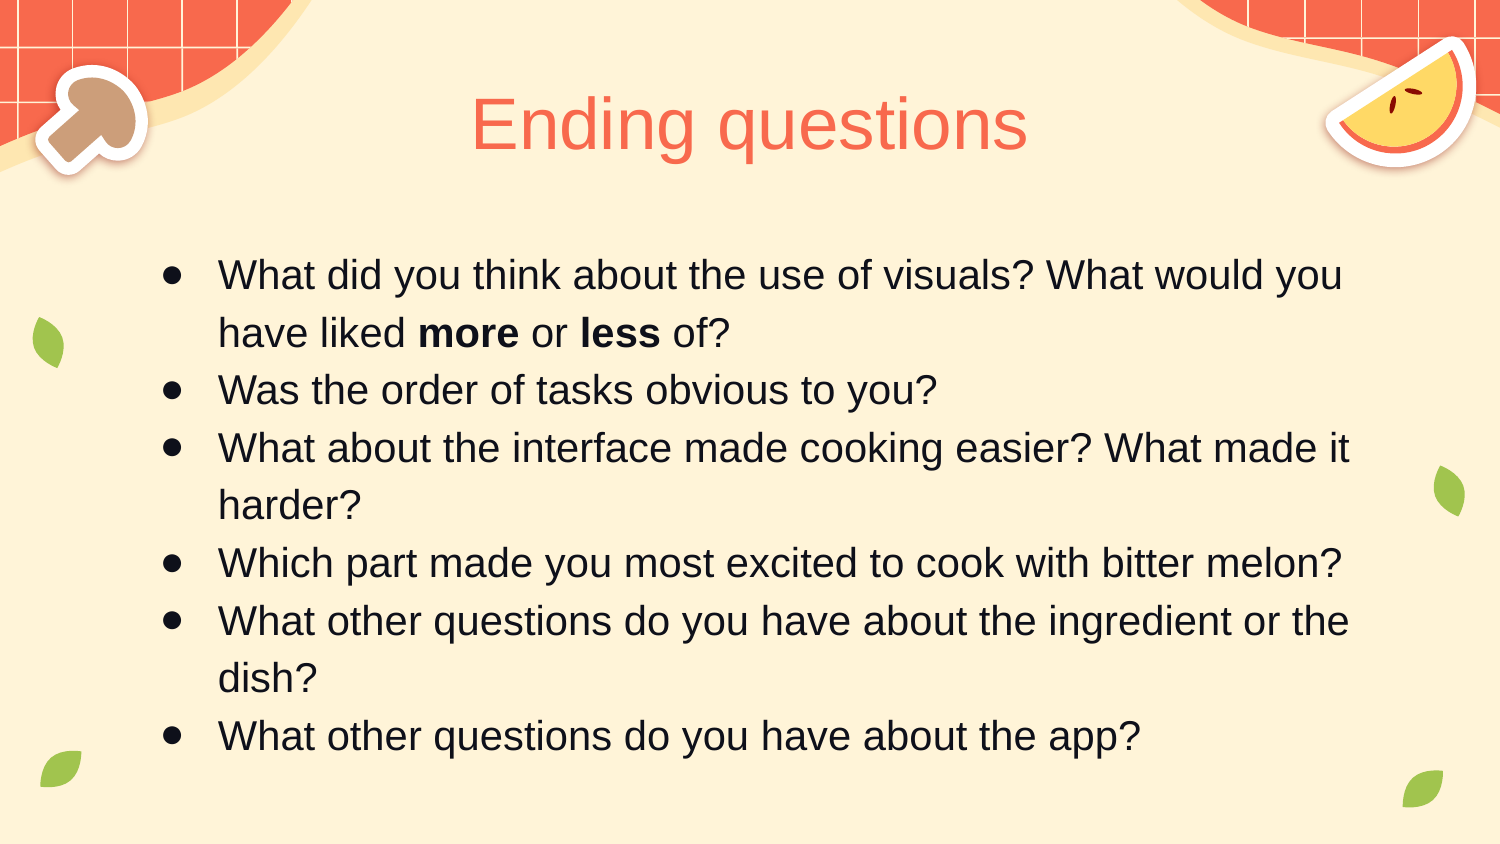

# Ending questions
What did you think about the use of visuals? What would you have liked more or less of?
Was the order of tasks obvious to you?
What about the interface made cooking easier? What made it harder?
Which part made you most excited to cook with bitter melon?
What other questions do you have about the ingredient or the dish?
What other questions do you have about the app?